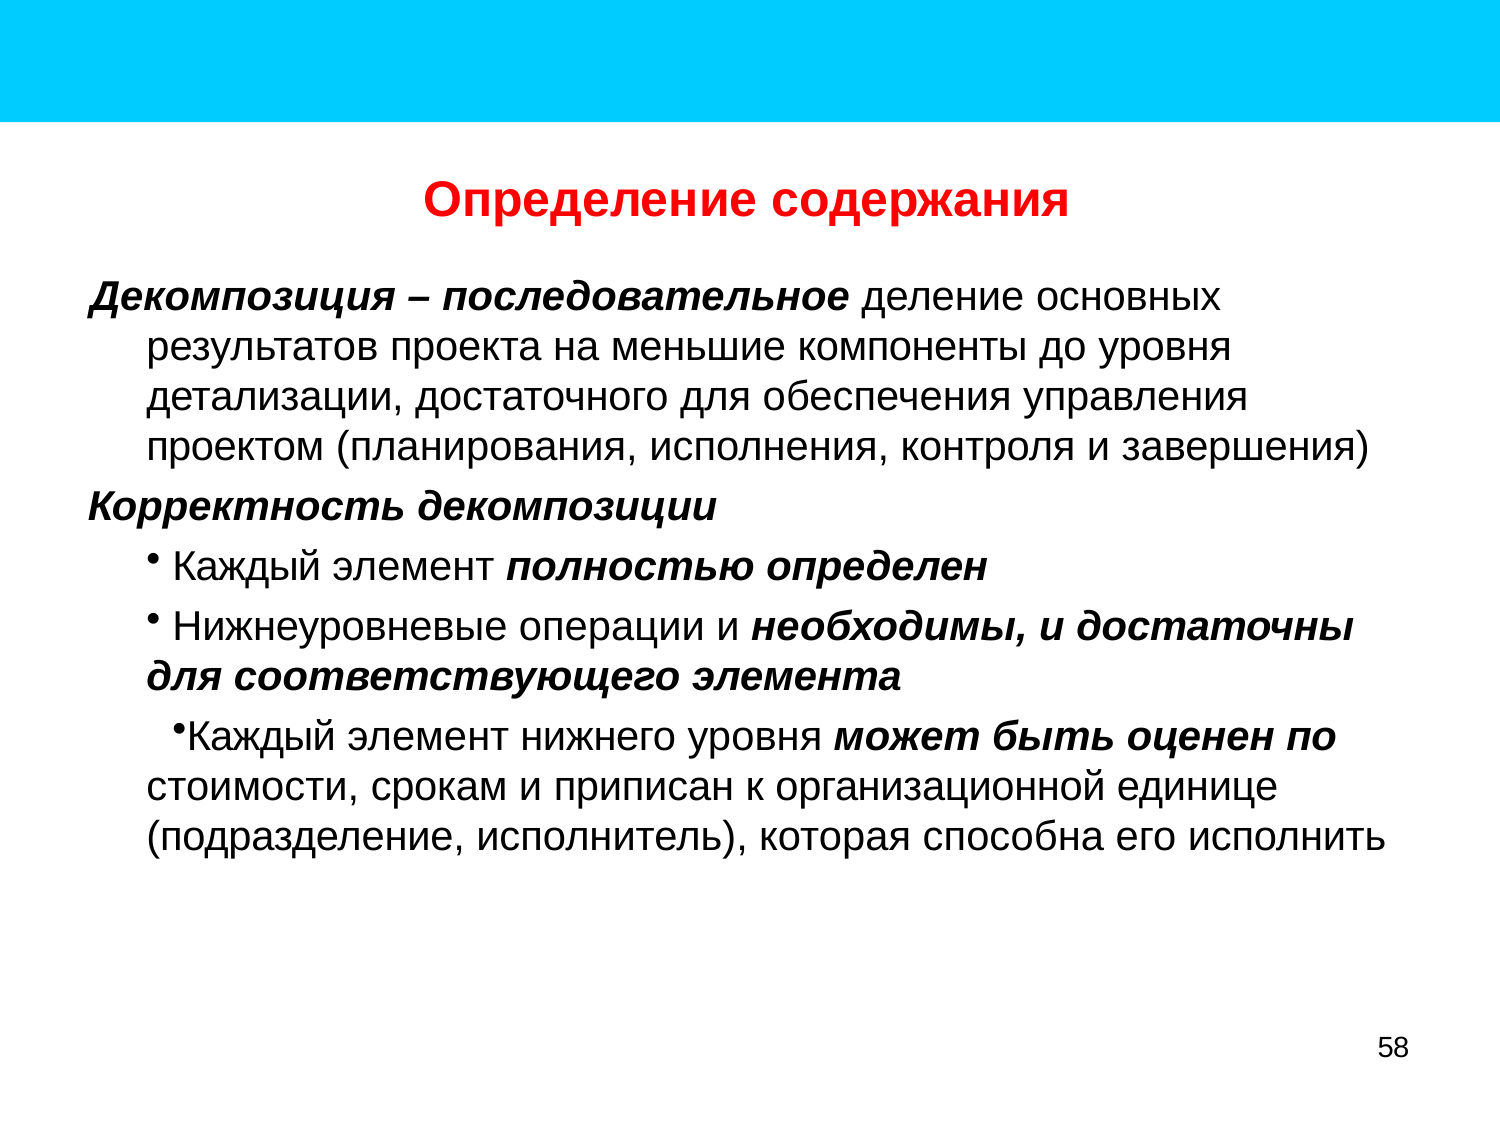

# Определение содержания
Декомпозиция – последовательное деление основных результатов проекта на меньшие компоненты до уровня детализации, достаточного для обеспечения управления проектом (планирования, исполнения, контроля и завершения)
Корректность декомпозиции
Каждый элемент полностью определен
Нижнеуровневые операции и необходимы, и достаточны
для соответствующего элемента
Каждый элемент нижнего уровня может быть оценен по стоимости, срокам и приписан к организационной единице (подразделение, исполнитель), которая способна его исполнить
58